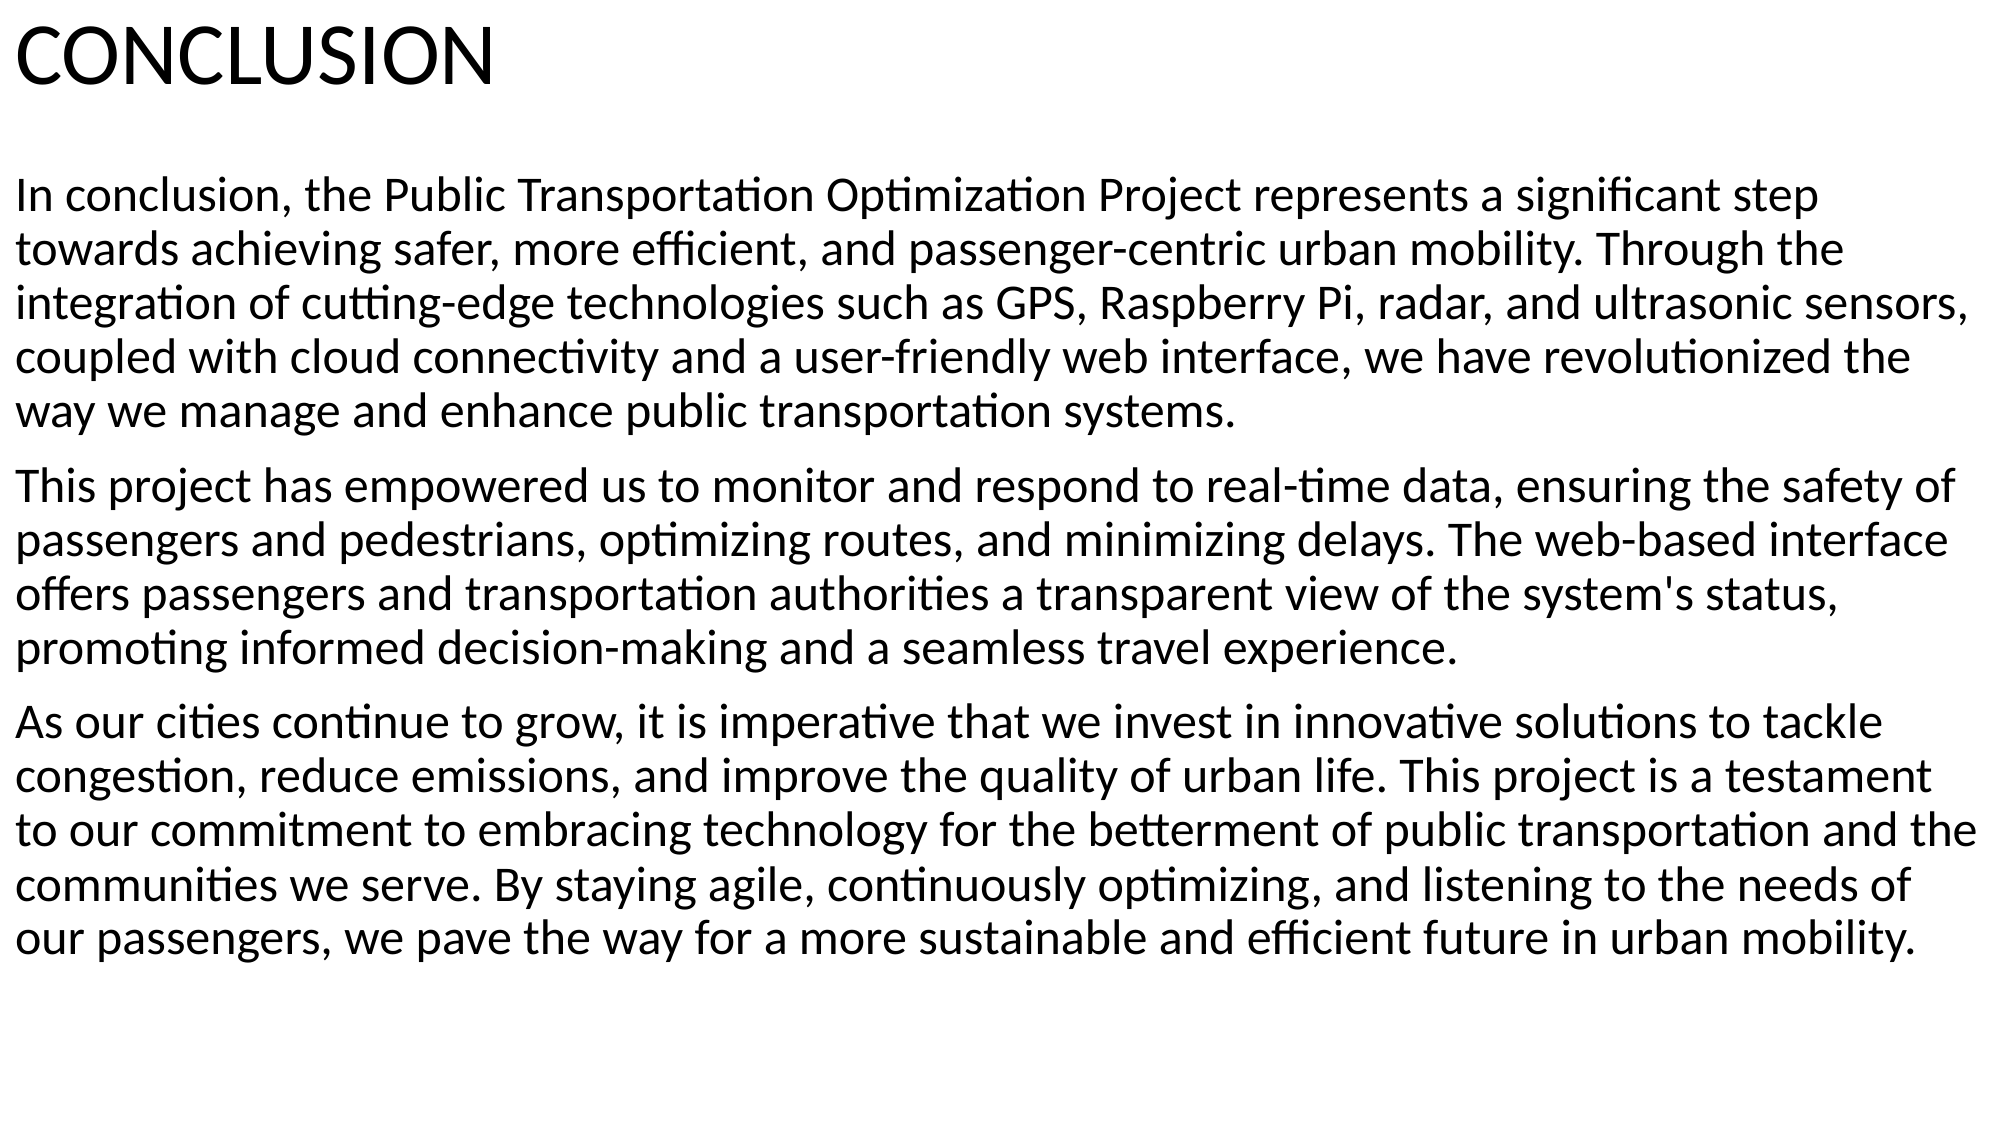

# CONCLUSION
In conclusion, the Public Transportation Optimization Project represents a significant step towards achieving safer, more efficient, and passenger-centric urban mobility. Through the integration of cutting-edge technologies such as GPS, Raspberry Pi, radar, and ultrasonic sensors, coupled with cloud connectivity and a user-friendly web interface, we have revolutionized the way we manage and enhance public transportation systems.
This project has empowered us to monitor and respond to real-time data, ensuring the safety of passengers and pedestrians, optimizing routes, and minimizing delays. The web-based interface offers passengers and transportation authorities a transparent view of the system's status, promoting informed decision-making and a seamless travel experience.
As our cities continue to grow, it is imperative that we invest in innovative solutions to tackle congestion, reduce emissions, and improve the quality of urban life. This project is a testament to our commitment to embracing technology for the betterment of public transportation and the communities we serve. By staying agile, continuously optimizing, and listening to the needs of our passengers, we pave the way for a more sustainable and efficient future in urban mobility.